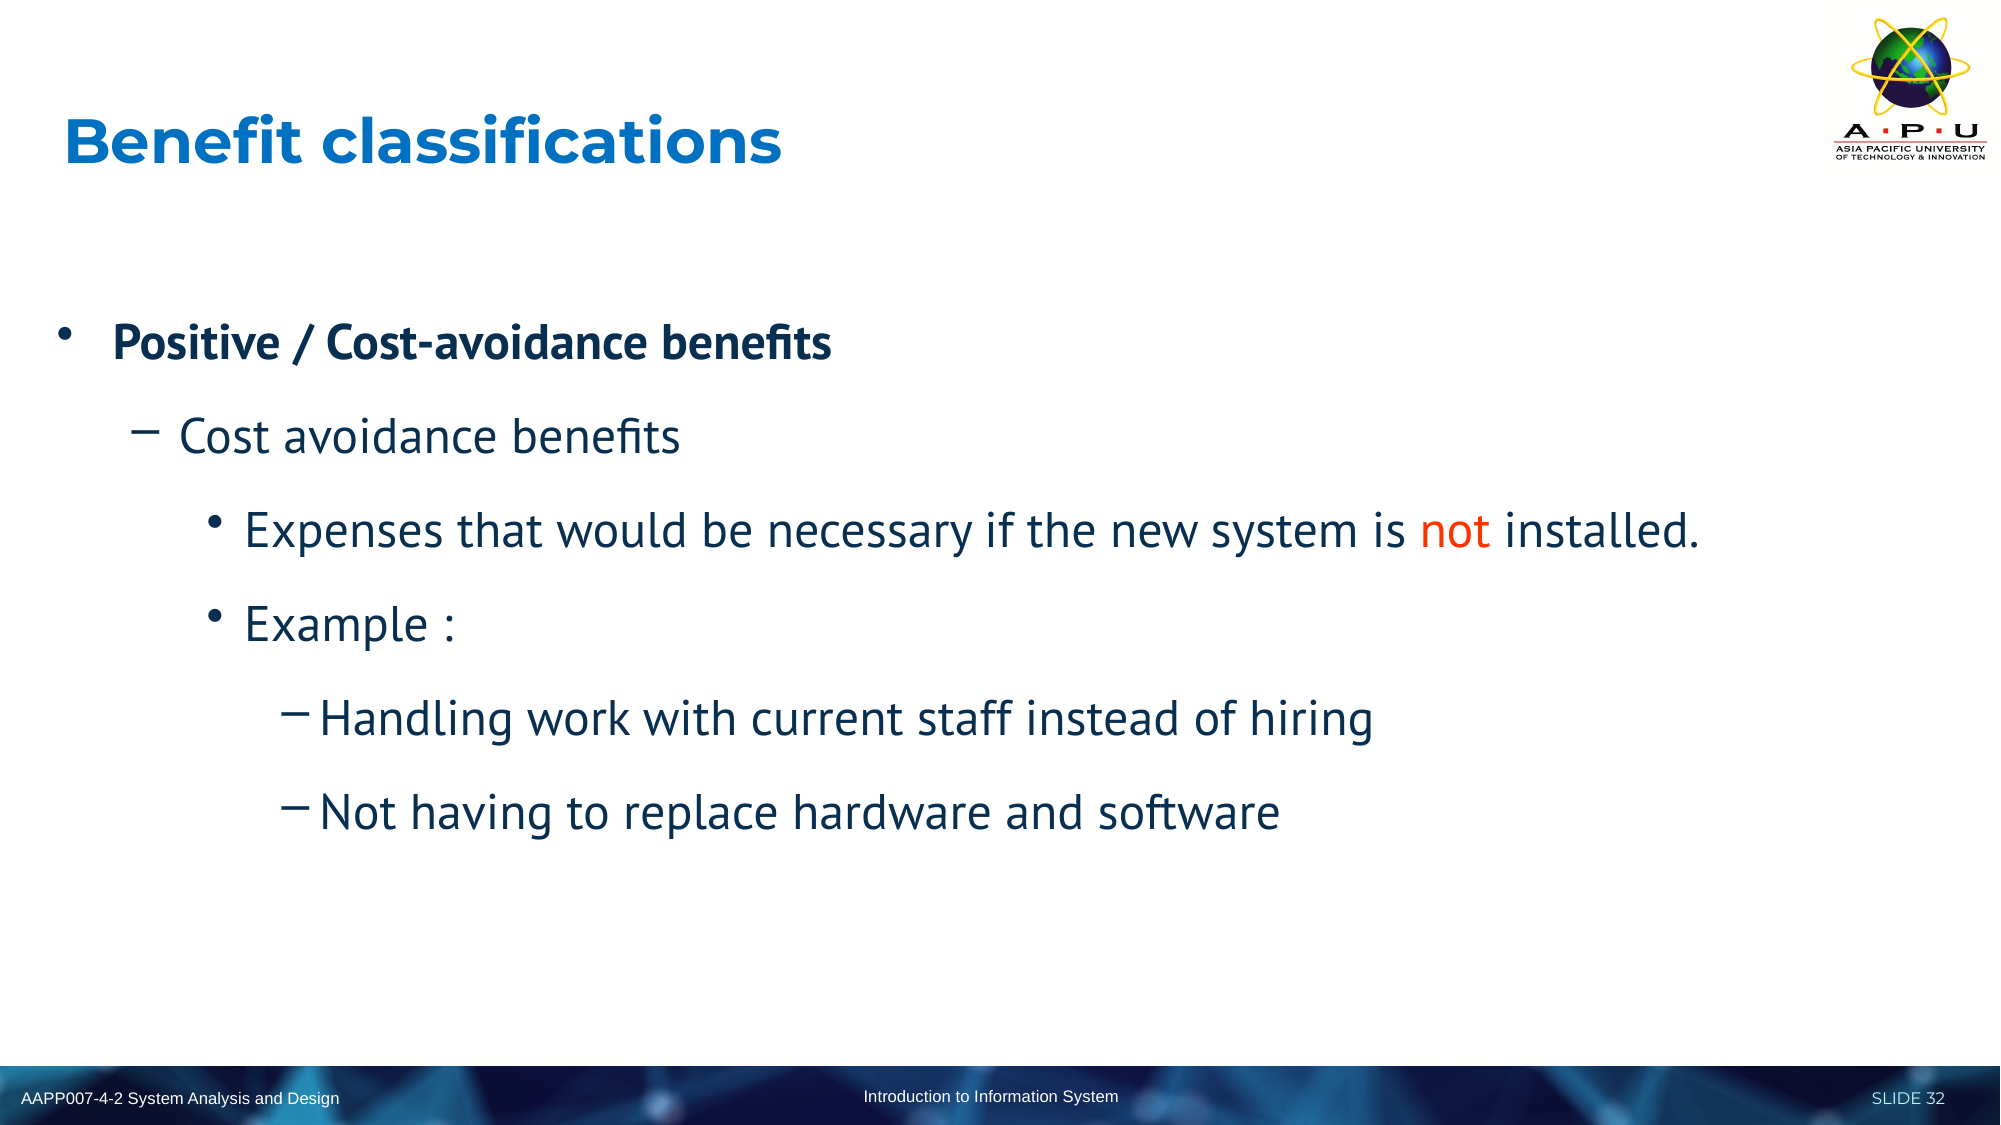

# Benefit classifications
Positive / Cost-avoidance benefits
Cost avoidance benefits
Expenses that would be necessary if the new system is not installed.
Example :
Handling work with current staff instead of hiring
Not having to replace hardware and software